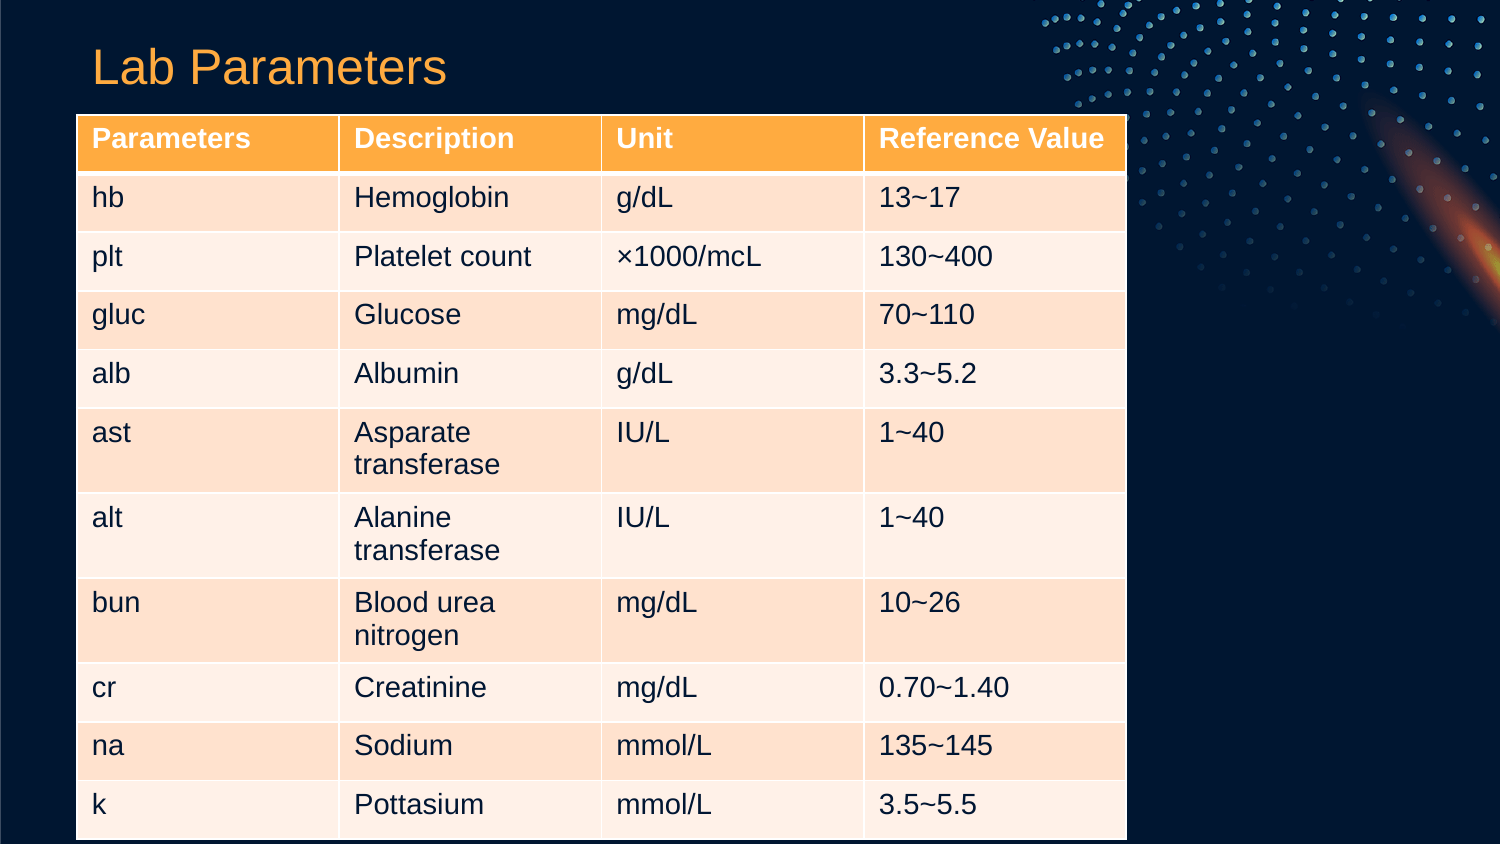

# Lab Parameters
| Parameters | Description | Unit | Reference Value |
| --- | --- | --- | --- |
| hb | Hemoglobin | g/dL | 13~17 |
| plt | Platelet count | ×1000/mcL | 130~400 |
| gluc | Glucose | mg/dL | 70~110 |
| alb | Albumin | g/dL | 3.3~5.2 |
| ast | Asparate transferase | IU/L | 1~40 |
| alt | Alanine transferase | IU/L | 1~40 |
| bun | Blood urea nitrogen | mg/dL | 10~26 |
| cr | Creatinine | mg/dL | 0.70~1.40 |
| na | Sodium | mmol/L | 135~145 |
| k | Pottasium | mmol/L | 3.5~5.5 |